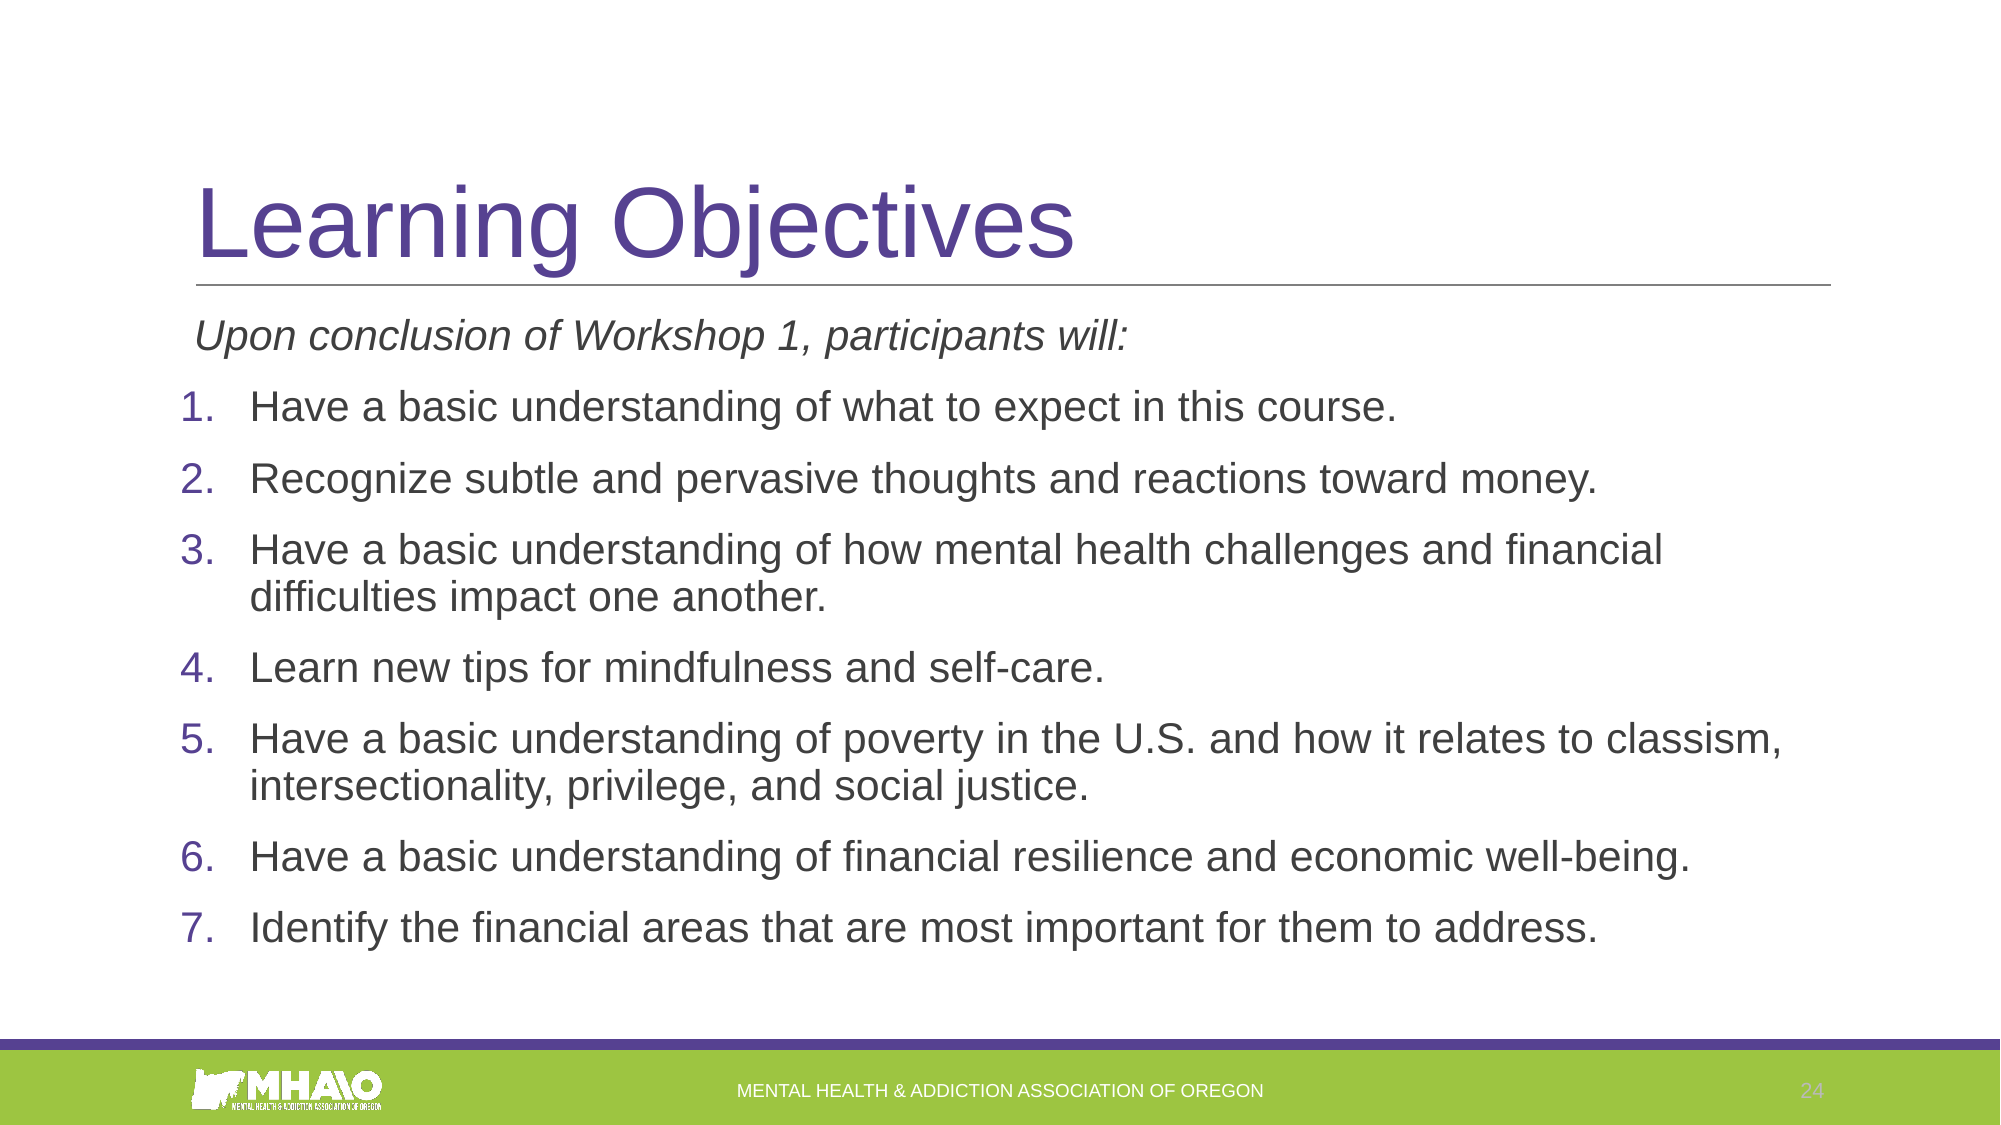

# Learning Objectives
Upon conclusion of Workshop 1, participants will:
Have a basic understanding of what to expect in this course.
Recognize subtle and pervasive thoughts and reactions toward money.
Have a basic understanding of how mental health challenges and financial difficulties impact one another.
Learn new tips for mindfulness and self-care.
Have a basic understanding of poverty in the U.S. and how it relates to classism, intersectionality, privilege, and social justice.
Have a basic understanding of financial resilience and economic well-being.
Identify the financial areas that are most important for them to address.
MENTAL HEALTH & ADDICTION ASSOCIATION OF OREGON
24